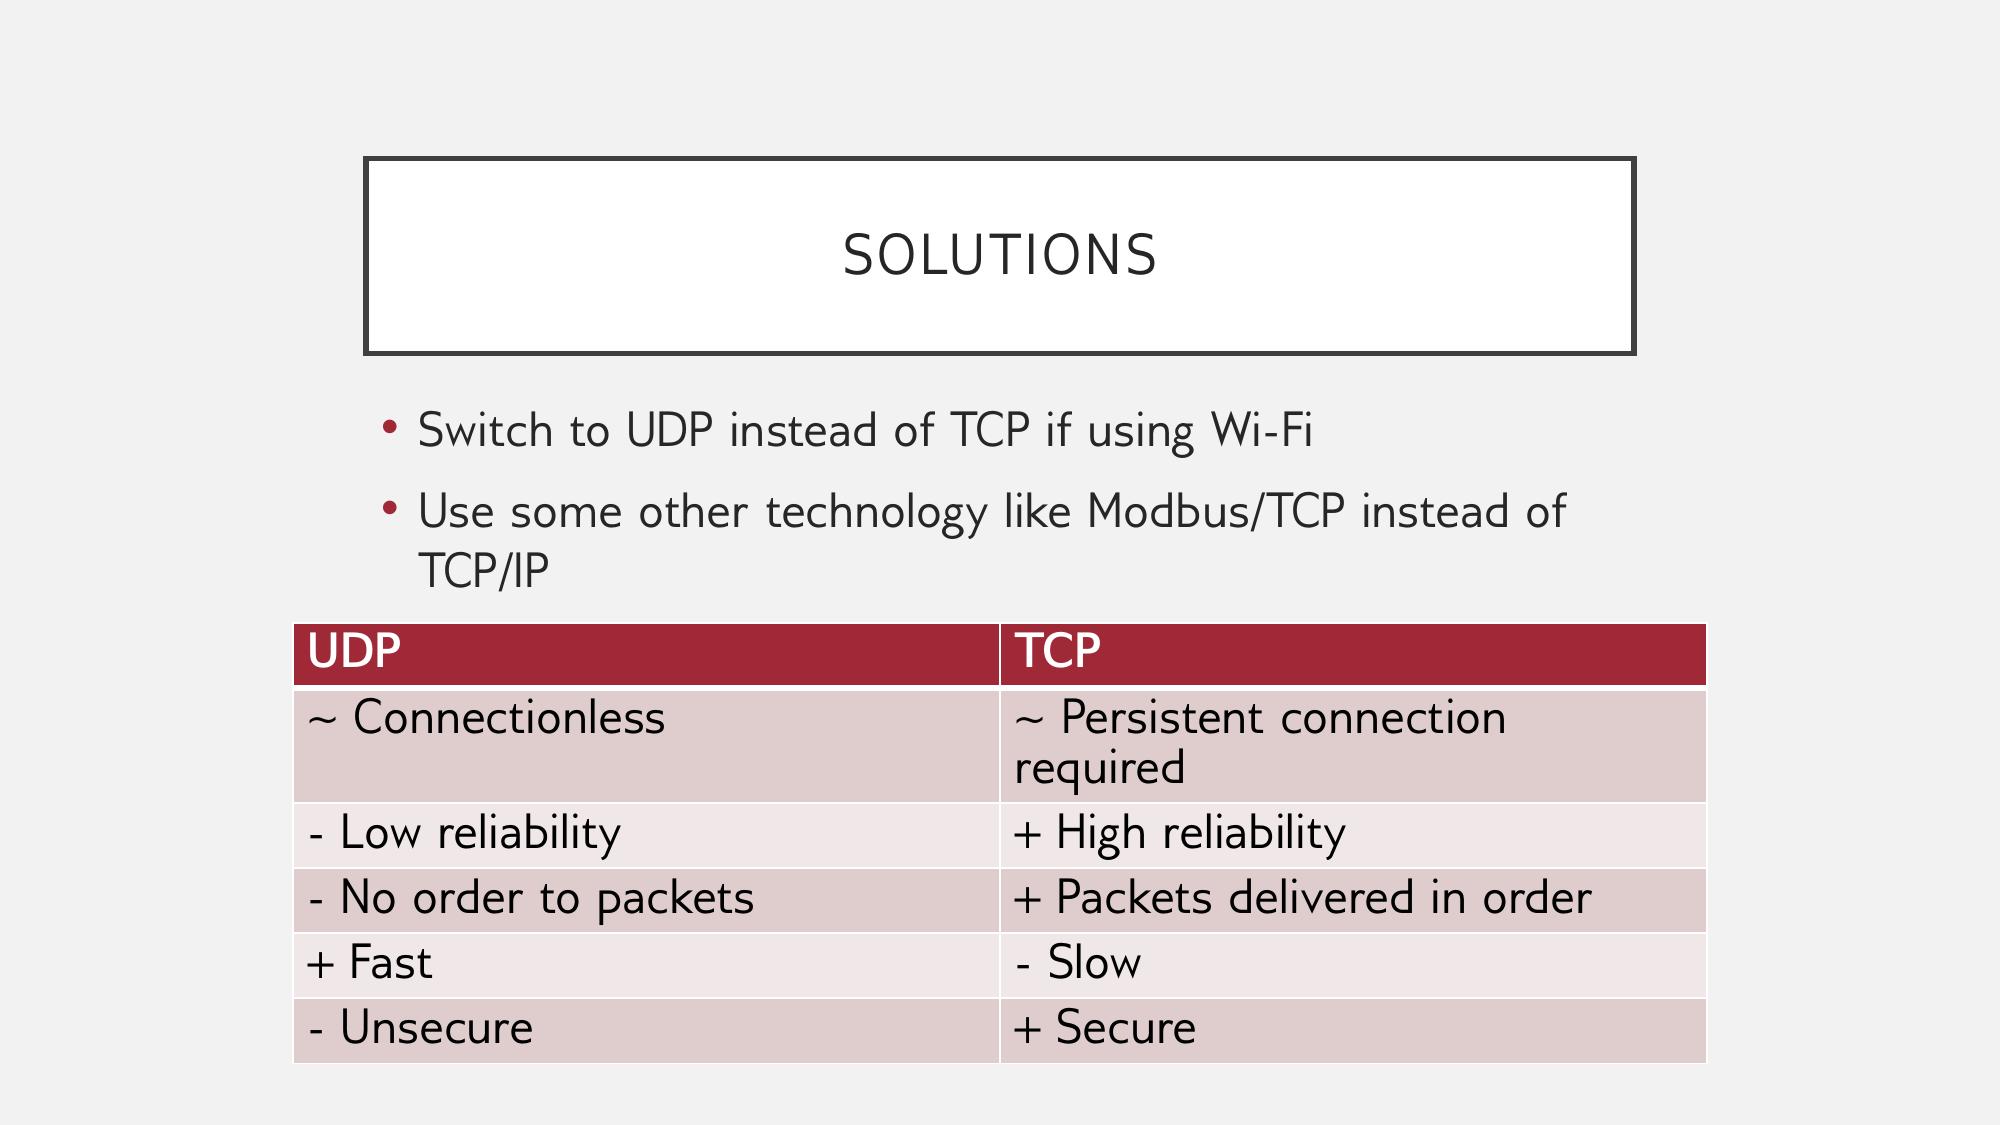

# solutions
Switch to UDP instead of TCP if using Wi-Fi
Use some other technology like Modbus/TCP instead of TCP/IP
| UDP | TCP |
| --- | --- |
| ~ Connectionless | ~ Persistent connection required |
| - Low reliability | + High reliability |
| - No order to packets | + Packets delivered in order |
| + Fast | - Slow |
| - Unsecure | + Secure |